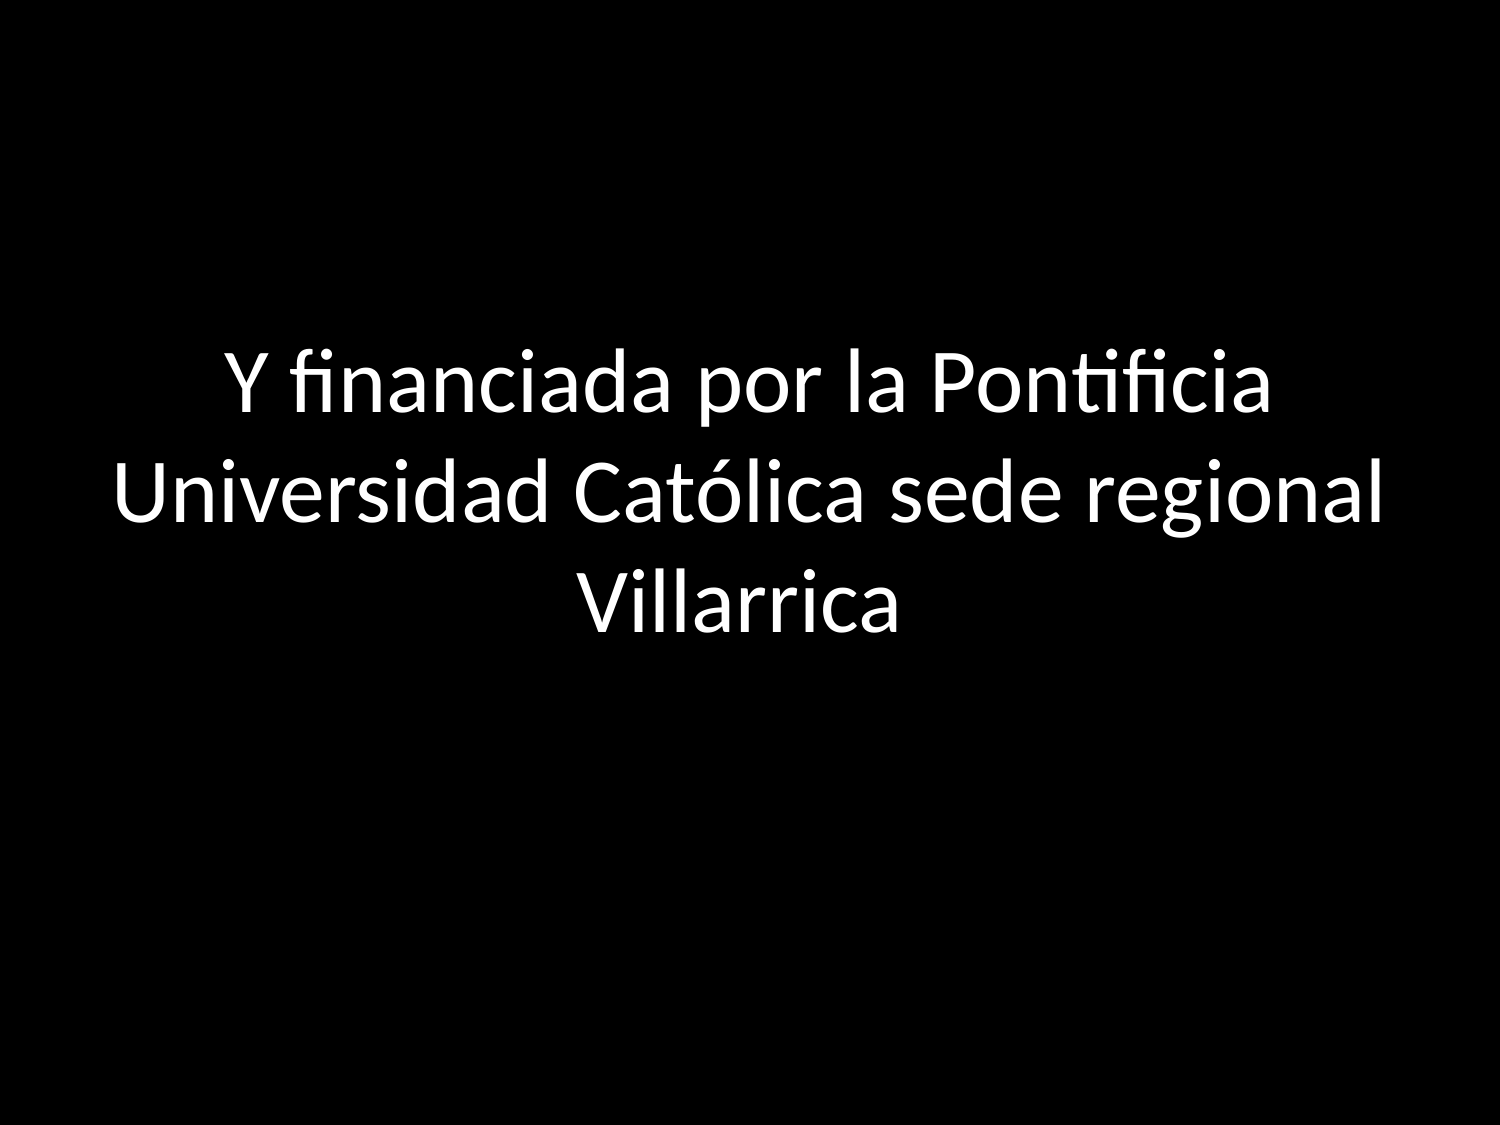

# Y financiada por la Pontificia Universidad Católica sede regional Villarrica